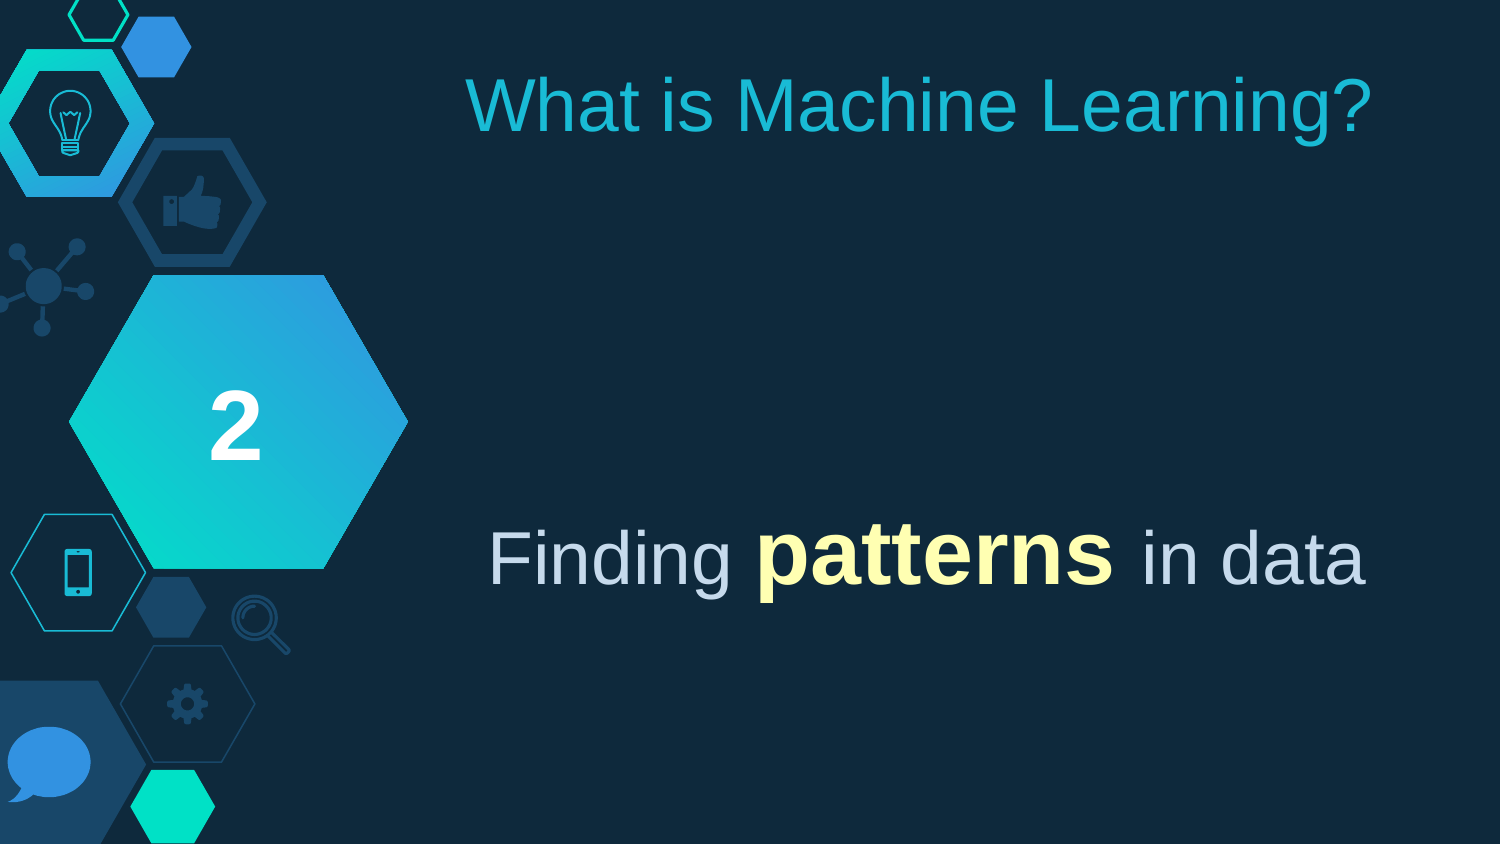

# What is Machine Learning?
2
Finding patterns in data